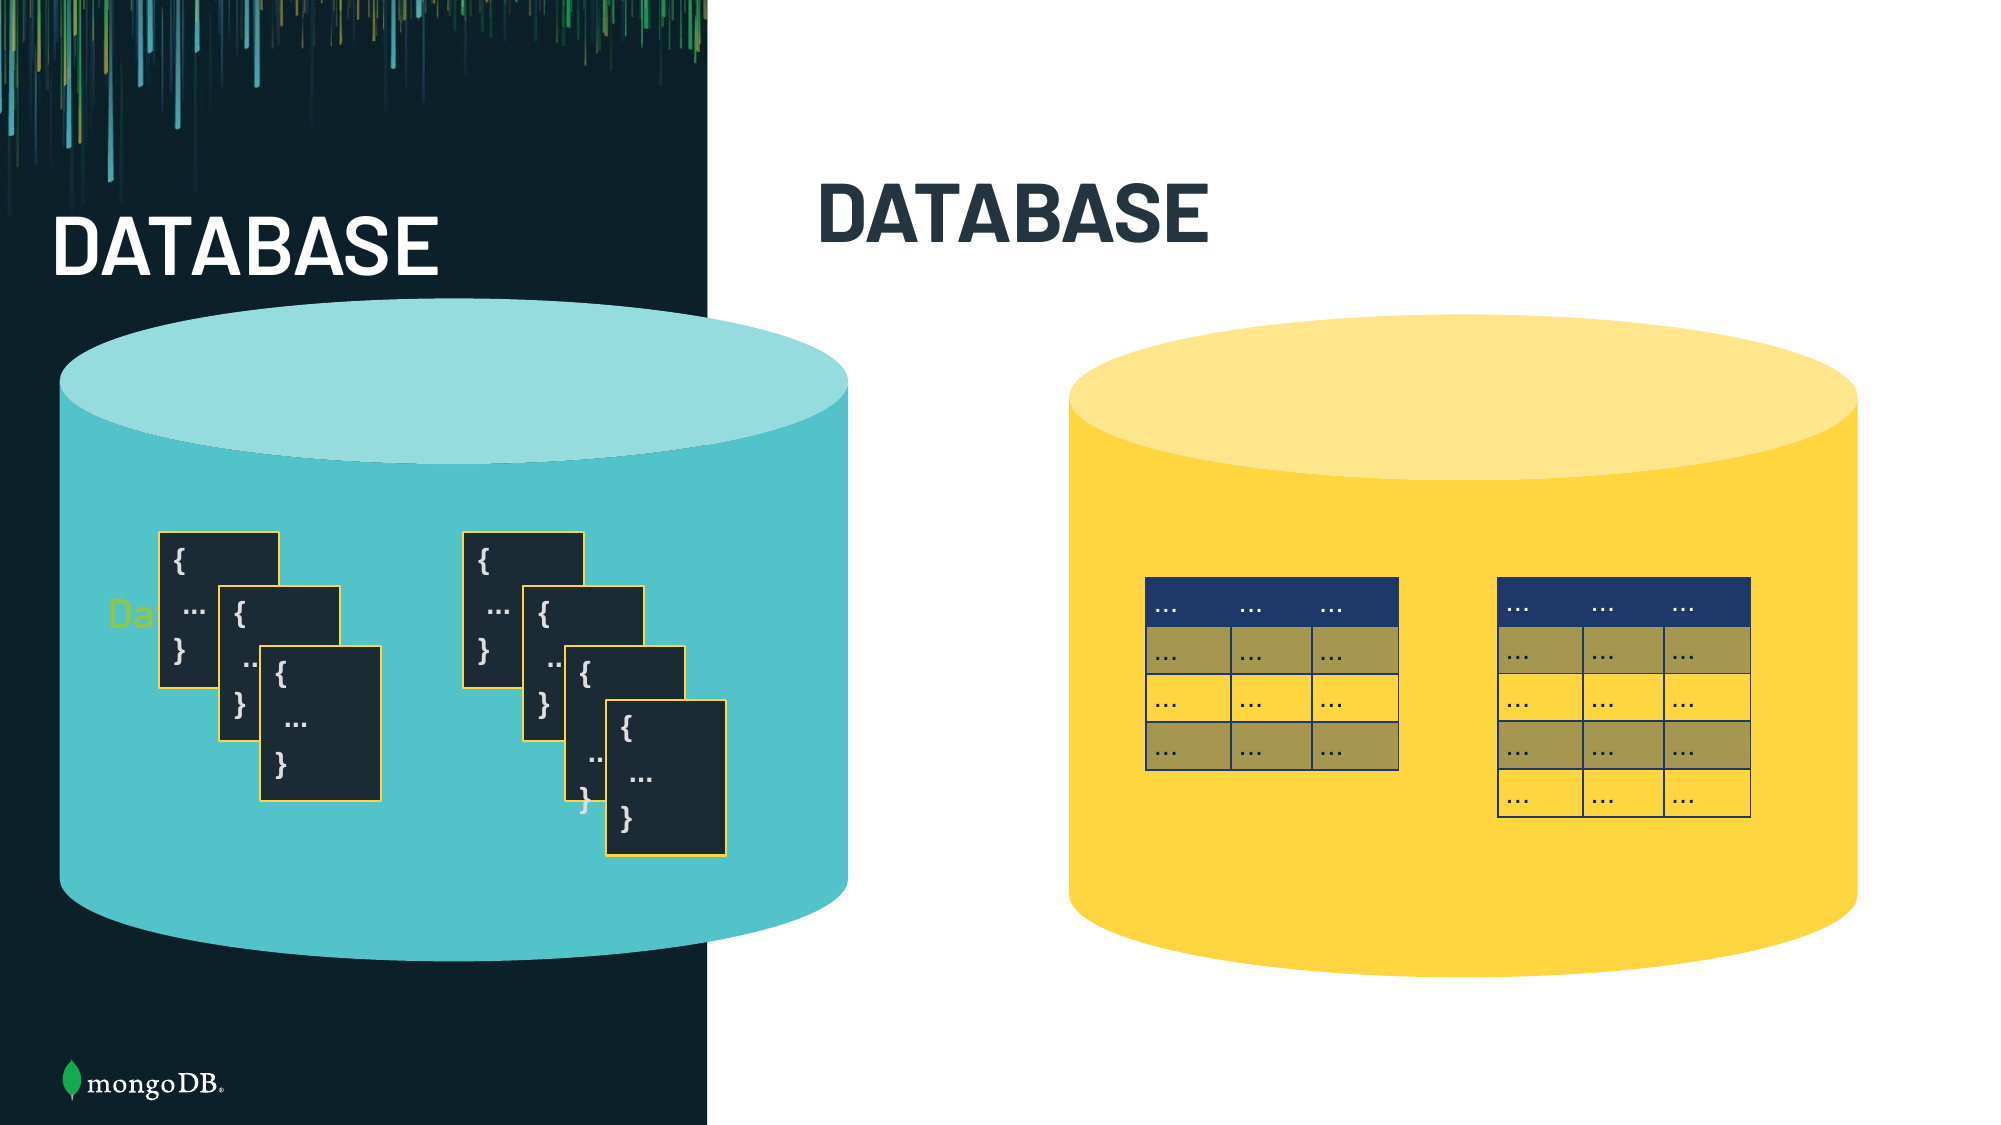

DATABASE
# DATABASE

{
 ...
}
{
 ...
}
{
 ...
}
{
 ...
}
{
 ...
}
{
 ...
}
{
 ...
}
Database
| ... | ... | ... |
| --- | --- | --- |
| ... | ... | ... |
| ... | ... | ... |
| ... | ... | ... |
| ... | ... | ... |
| ... | ... | ... |
| --- | --- | --- |
| ... | ... | ... |
| ... | ... | ... |
| ... | ... | ... |